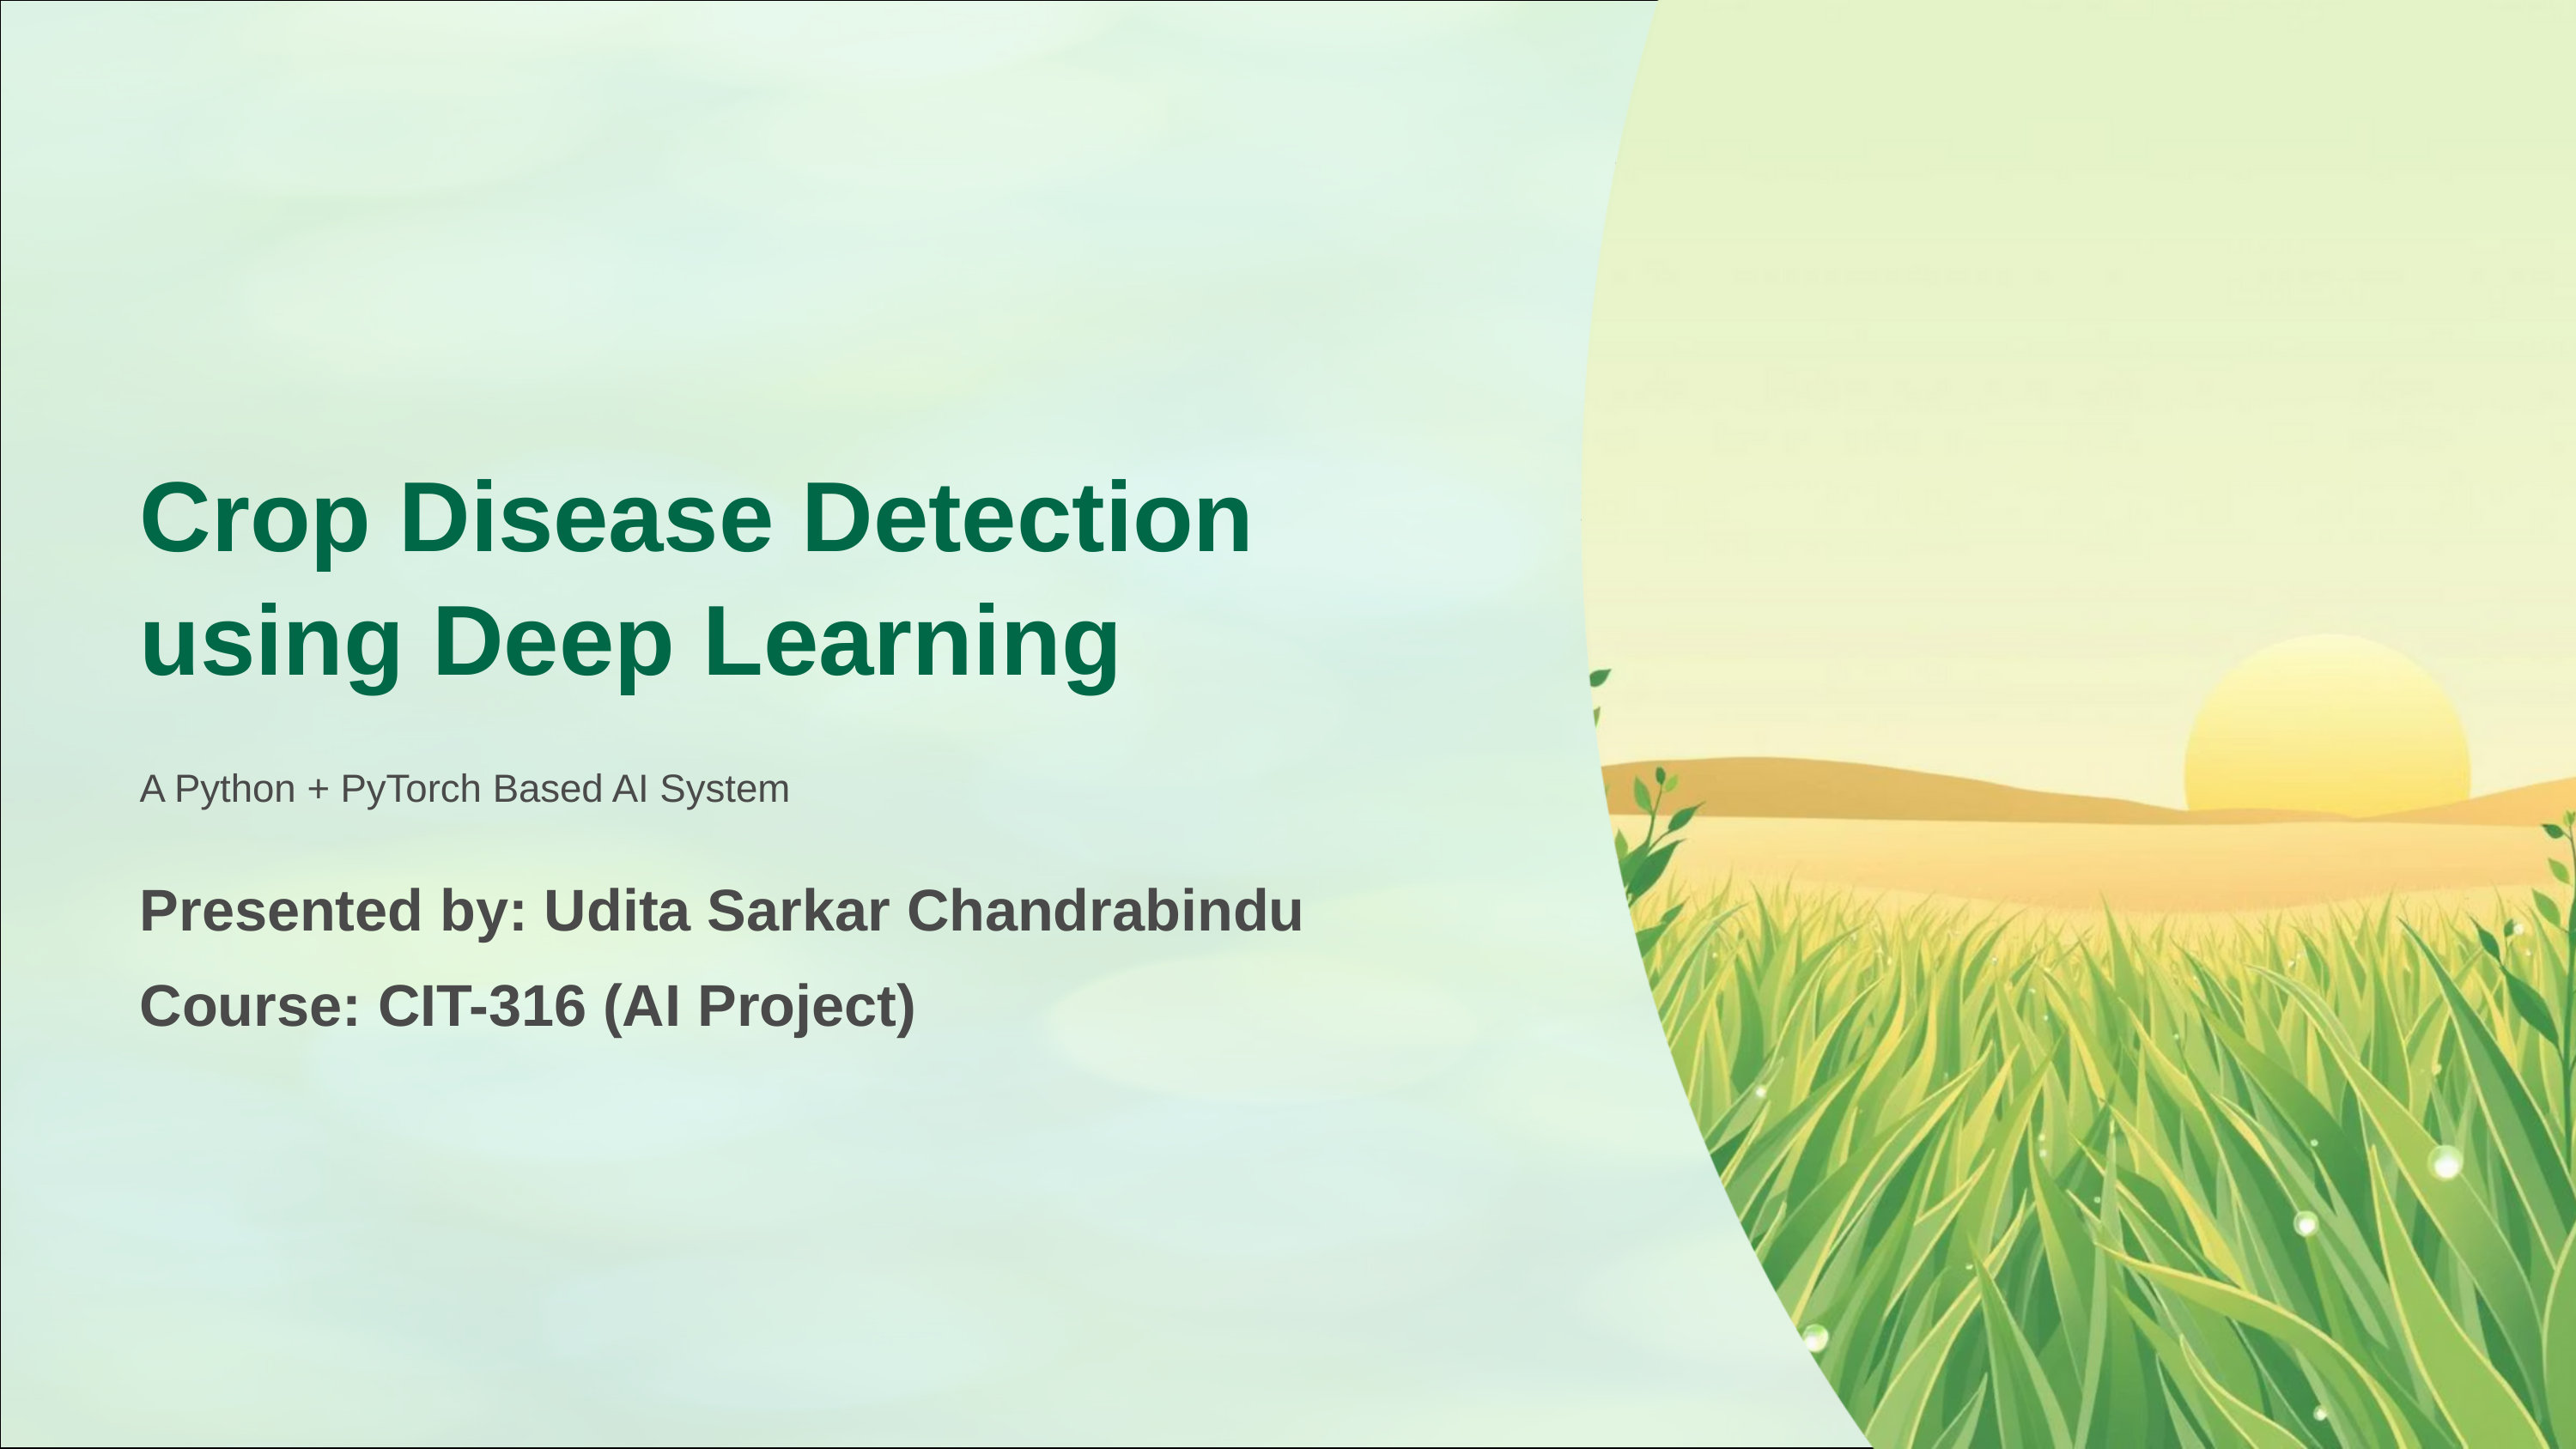

Crop Disease Detection using Deep Learning
A Python + PyTorch Based AI System
Presented by: Udita Sarkar Chandrabindu
Course: CIT-316 (AI Project)